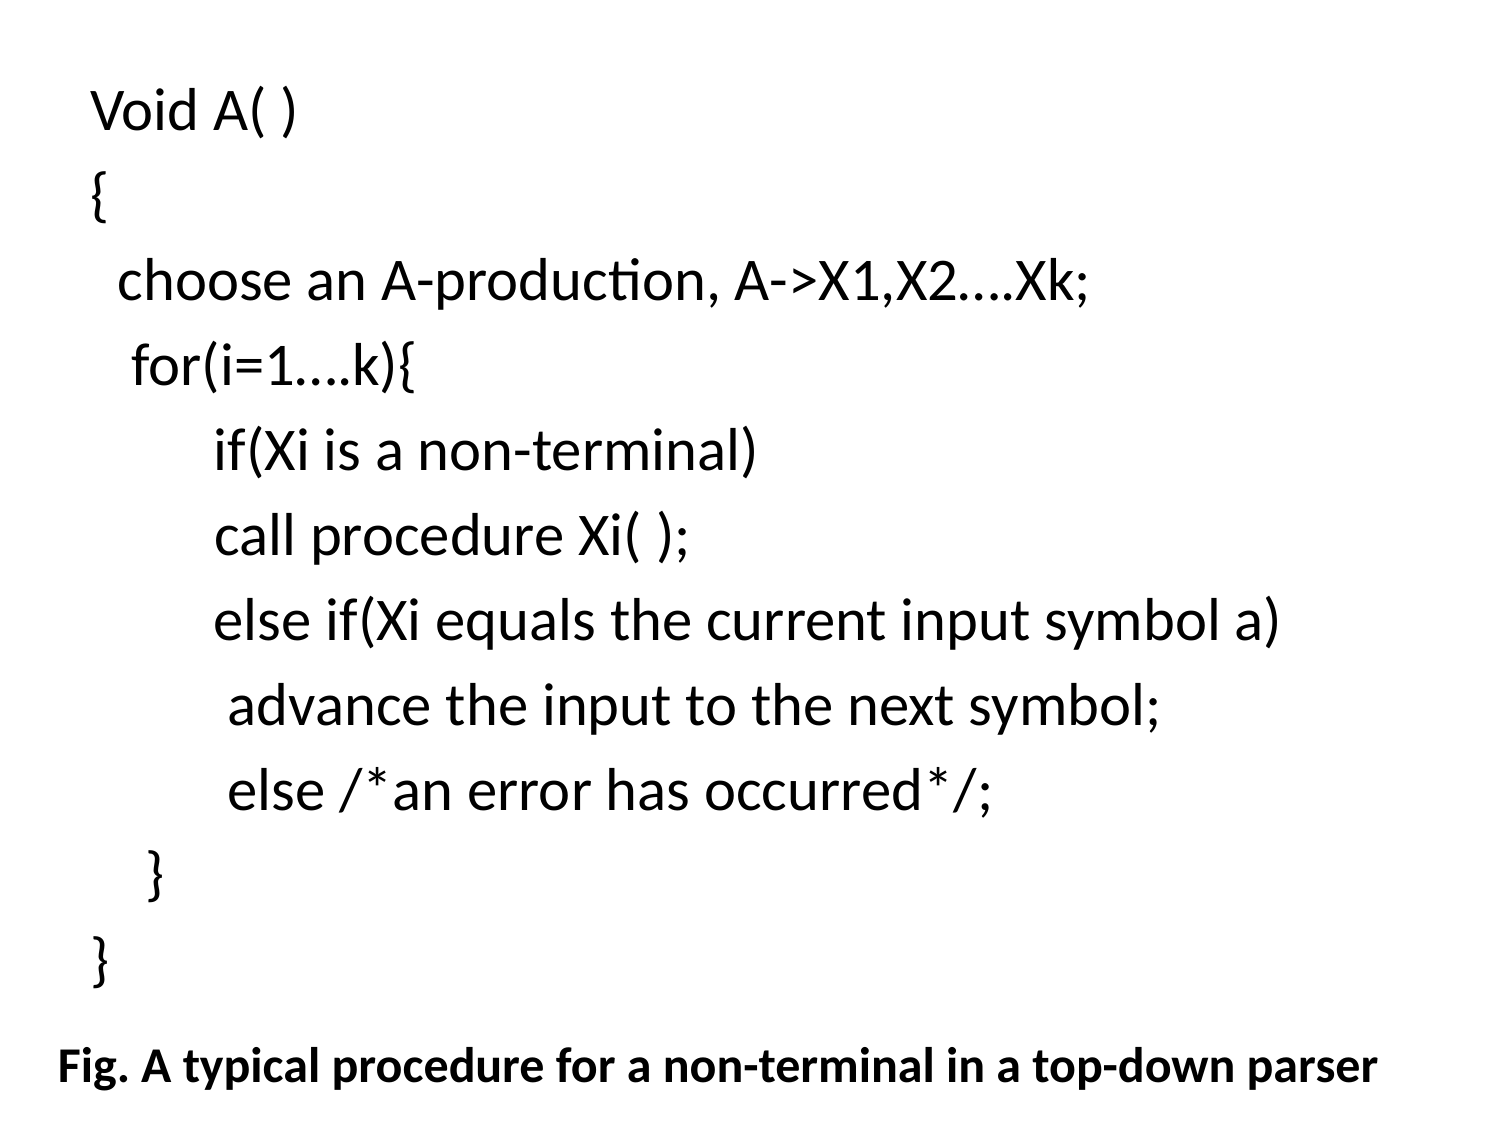

Void A( )
{
  choose an A-production, A->X1,X2….Xk;
   for(i=1….k){
         if(Xi is a non-terminal)
		     call procedure Xi( );
         else if(Xi equals the current input symbol a)
    	      advance the input to the next symbol;
          else /*an error has occurred*/;
	}
}

# Fig. A typical procedure for a non-terminal in a top-down parser